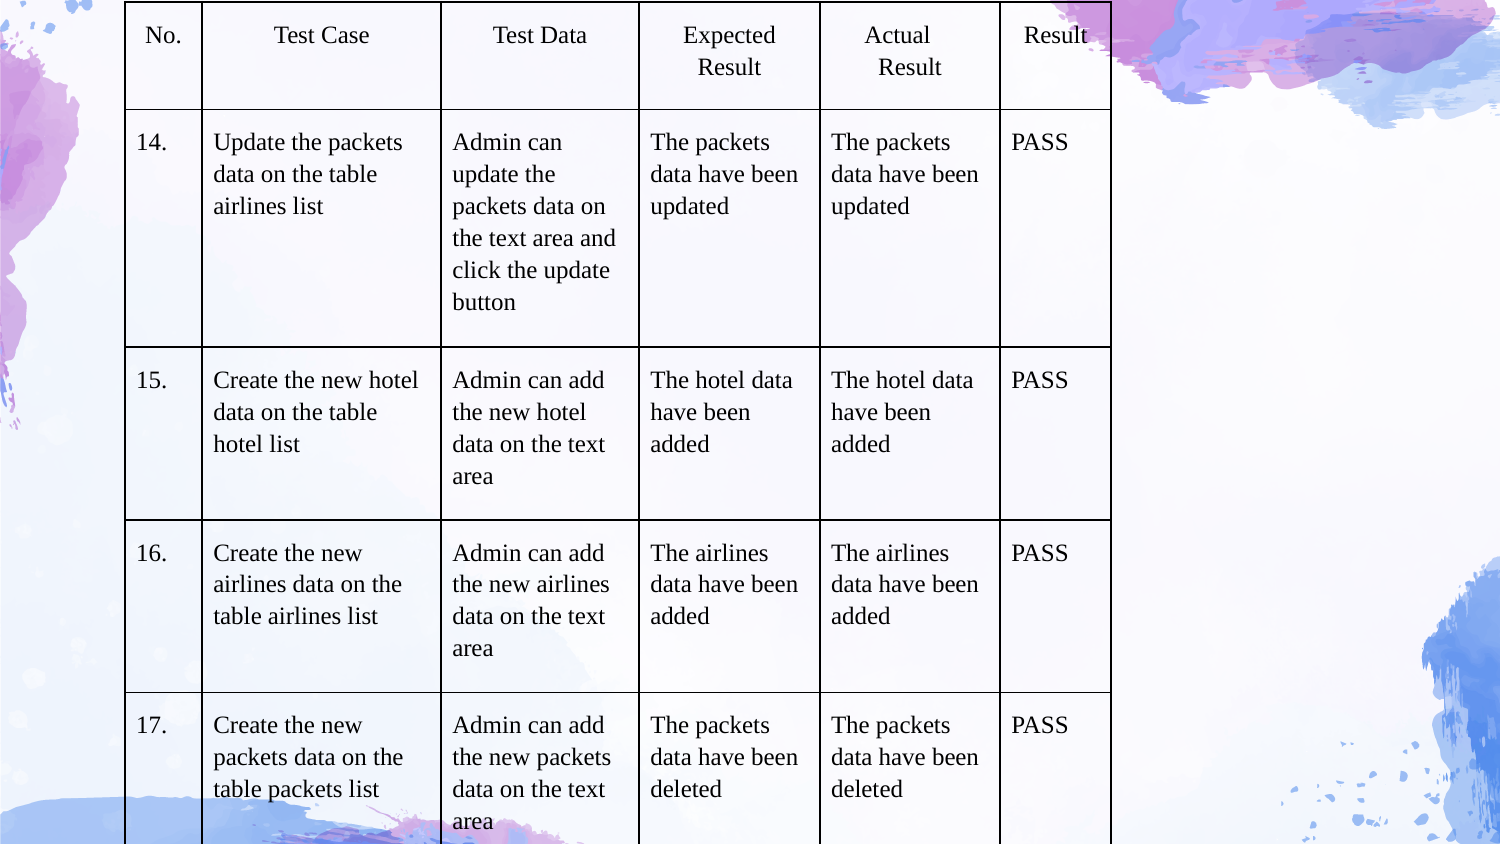

| No. | Test Case | Test Data | Expected Result | Actual Result | Result |
| --- | --- | --- | --- | --- | --- |
| 14. | Update the packets data on the table airlines list | Admin can update the packets data on the text area and click the update button | The packets data have been updated | The packets data have been updated | PASS |
| 15. | Create the new hotel data on the table hotel list | Admin can add the new hotel data on the text area | The hotel data have been added | The hotel data have been added | PASS |
| 16. | Create the new airlines data on the table airlines list | Admin can add the new airlines data on the text area | The airlines data have been added | The airlines data have been added | PASS |
| 17. | Create the new packets data on the table packets list | Admin can add the new packets data on the text area | The packets data have been deleted | The packets data have been deleted | PASS |
| 18. | Search By Name button | Admin can search the hotel, airlines, and packets data by the name | The data has appeared | The data has appeared | PASS |
| 19. | Search by Price Button | Admin can search the hotel, airlines, and packets data by the price | The data has appeared | The data has appeared | PASS |
| 20. | Log out button | log out the account by clicking the log out button | Show the message “Are you sure?” and click ok butotn | Show the message “Are you sure?” and click ok butotn | PASS |